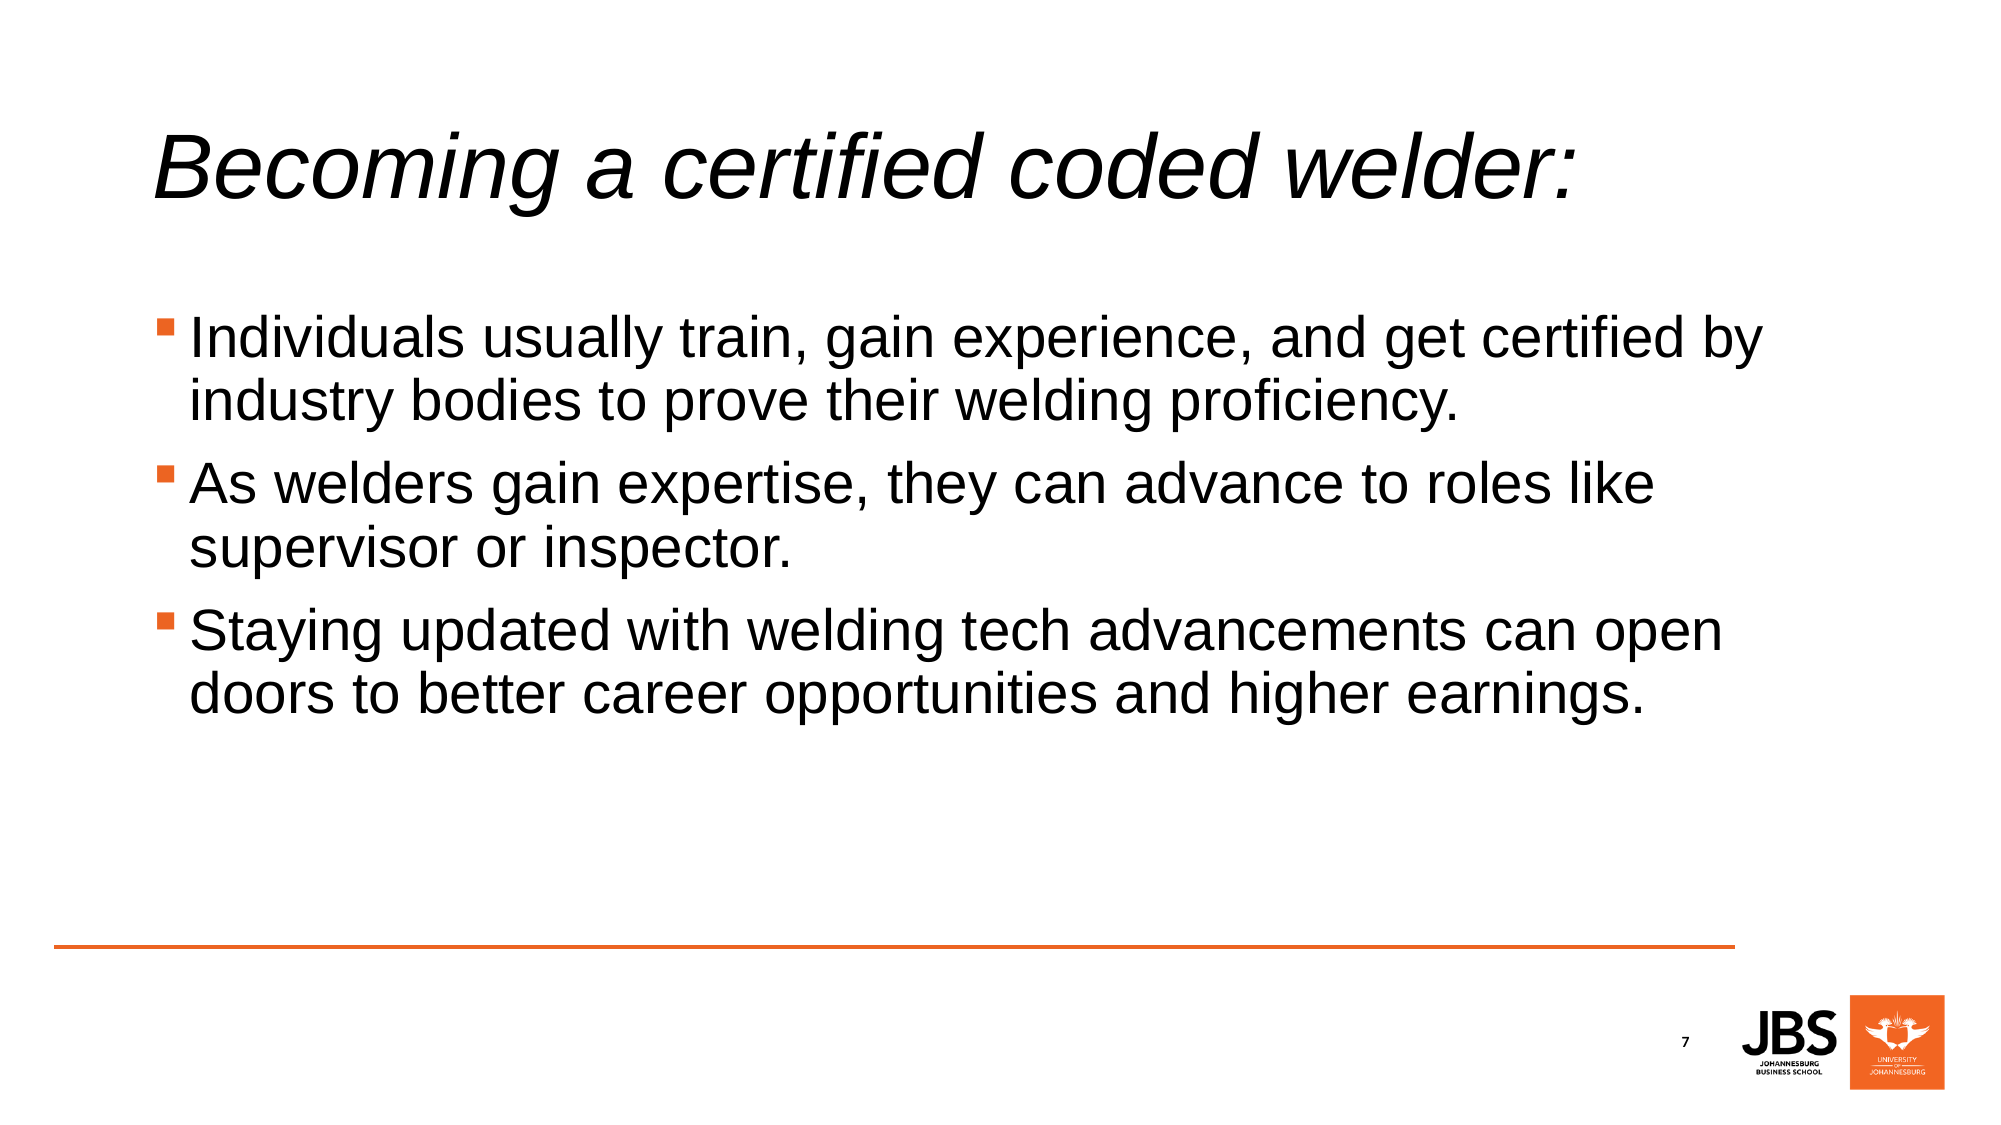

# Becoming a certified coded welder:
Individuals usually train, gain experience, and get certified by industry bodies to prove their welding proficiency.
As welders gain expertise, they can advance to roles like supervisor or inspector.
Staying updated with welding tech advancements can open doors to better career opportunities and higher earnings.